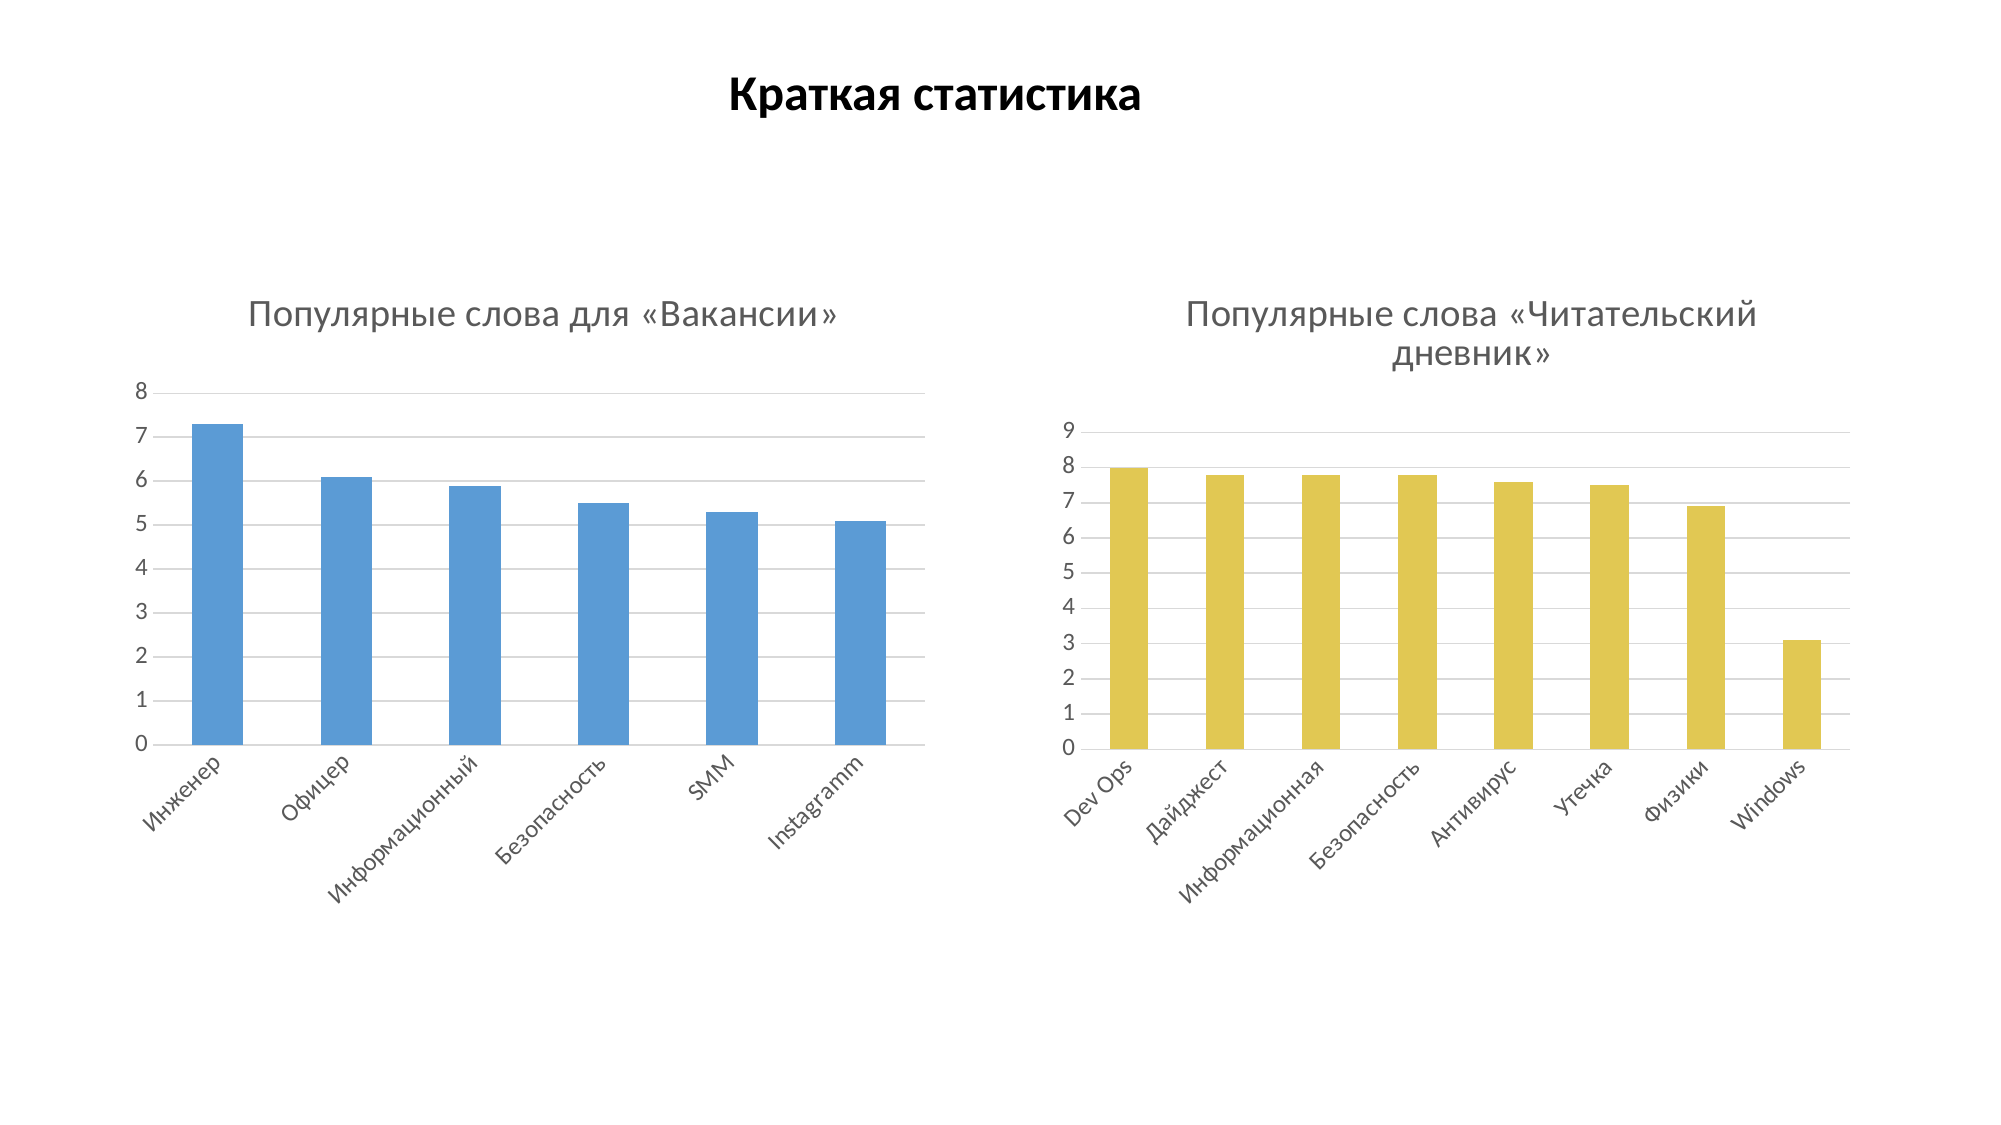

Краткая статистика

### Chart: Популярные слова «Читательский дневник»

| Category | Столбец3 |
|---|---|
| Dev Ops | 8.0 |
| Дайджест | 7.8 |
| Информационная | 7.8 |
| Безопасность | 7.8 |
| Антивирус | 7.6 |
| Утечка | 7.5 |
| Физики | 6.9 |
| Windows | 3.1 |

### Chart: Популярные слова для «Вакансии»

| Category | Столбец3 |
|---|---|
| Инженер | 7.3 |
| Офицер | 6.1 |
| Информационный | 5.9 |
| Безопасность | 5.5 |
| SMM | 5.3 |
| Instagramm | 5.1 |